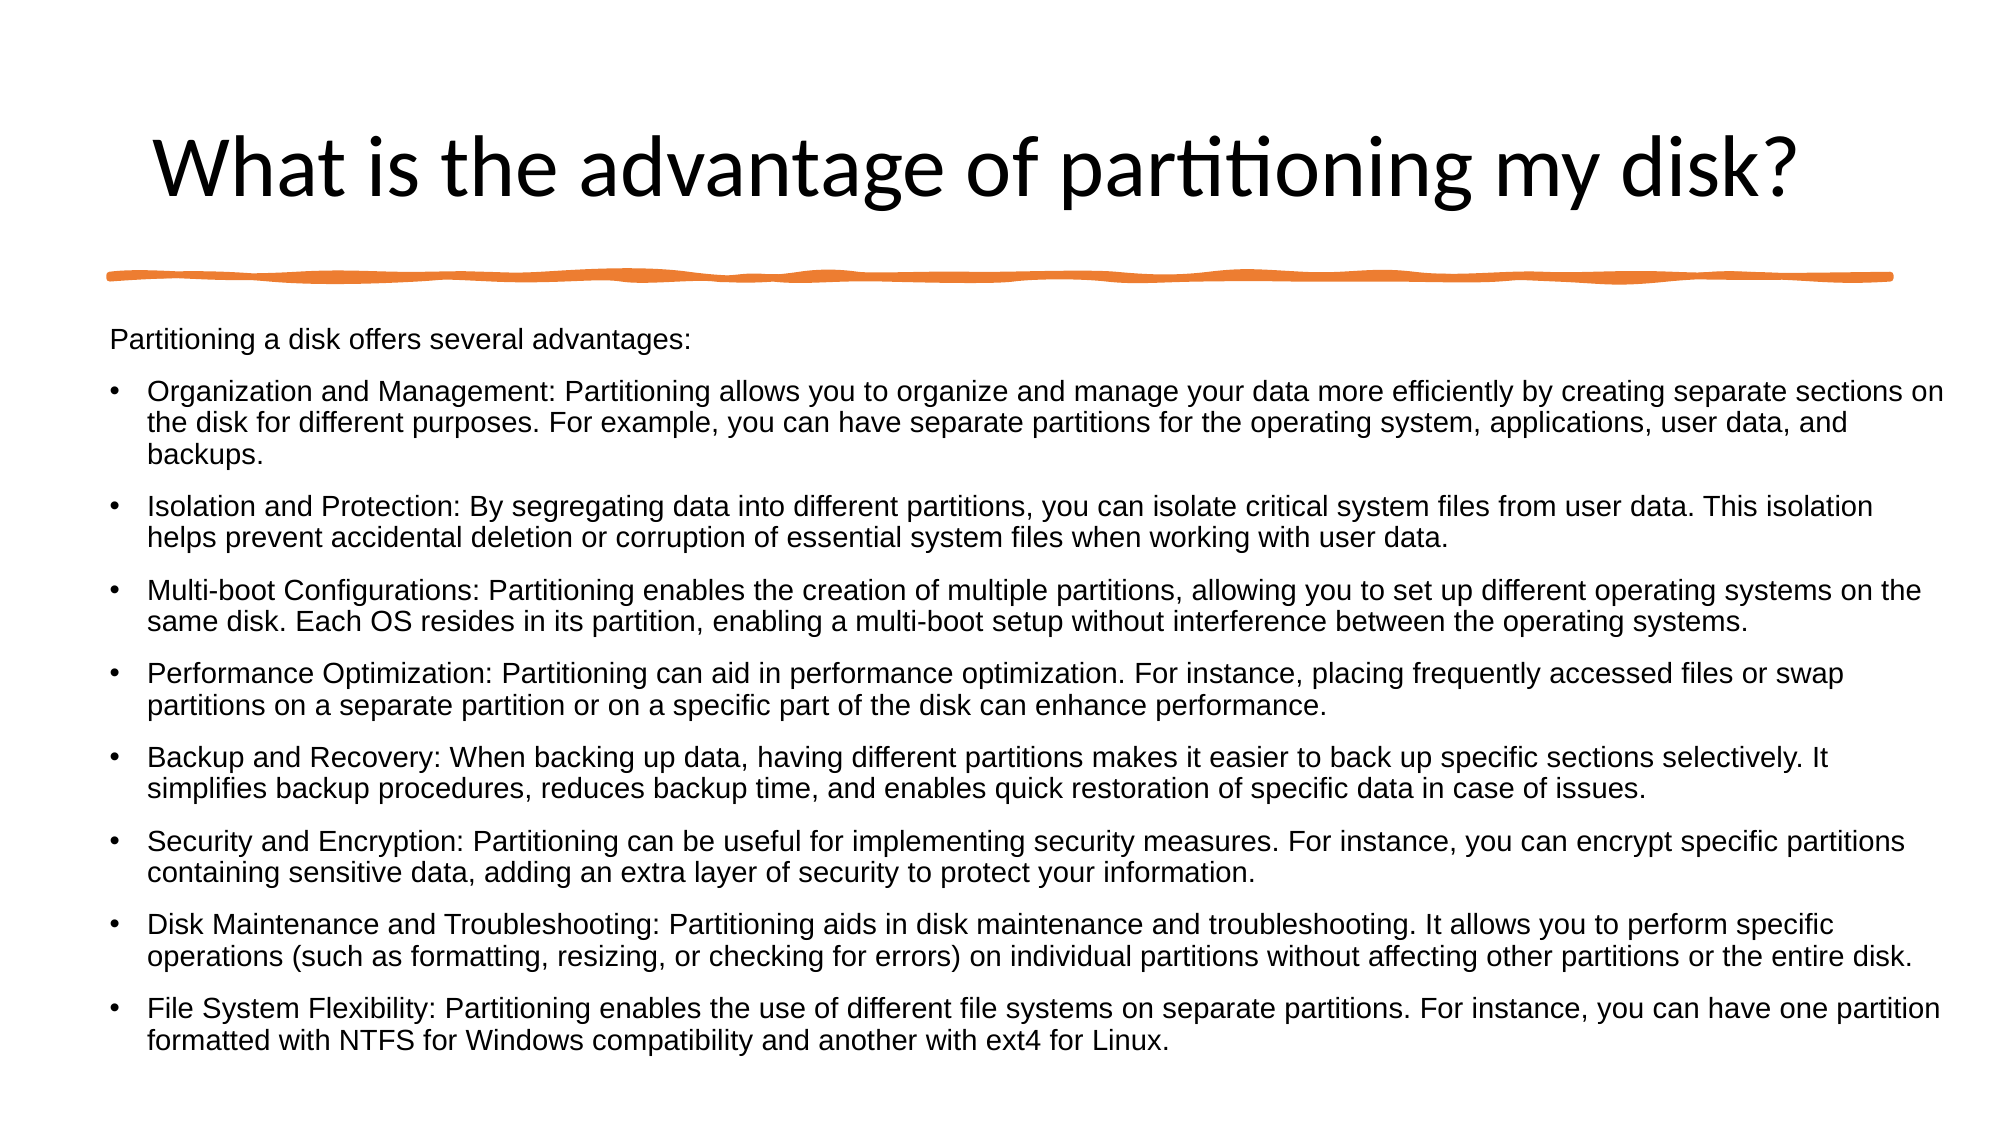

# What is the advantage of partitioning my disk?

Partitioning a disk offers several advantages:
Organization and Management: Partitioning allows you to organize and manage your data more efficiently by creating separate sections on the disk for different purposes. For example, you can have separate partitions for the operating system, applications, user data, and backups.
Isolation and Protection: By segregating data into different partitions, you can isolate critical system files from user data. This isolation helps prevent accidental deletion or corruption of essential system files when working with user data.
Multi-boot Configurations: Partitioning enables the creation of multiple partitions, allowing you to set up different operating systems on the same disk. Each OS resides in its partition, enabling a multi-boot setup without interference between the operating systems.
Performance Optimization: Partitioning can aid in performance optimization. For instance, placing frequently accessed files or swap partitions on a separate partition or on a specific part of the disk can enhance performance.
Backup and Recovery: When backing up data, having different partitions makes it easier to back up specific sections selectively. It simplifies backup procedures, reduces backup time, and enables quick restoration of specific data in case of issues.
Security and Encryption: Partitioning can be useful for implementing security measures. For instance, you can encrypt specific partitions containing sensitive data, adding an extra layer of security to protect your information.
Disk Maintenance and Troubleshooting: Partitioning aids in disk maintenance and troubleshooting. It allows you to perform specific operations (such as formatting, resizing, or checking for errors) on individual partitions without affecting other partitions or the entire disk.
File System Flexibility: Partitioning enables the use of different file systems on separate partitions. For instance, you can have one partition formatted with NTFS for Windows compatibility and another with ext4 for Linux.